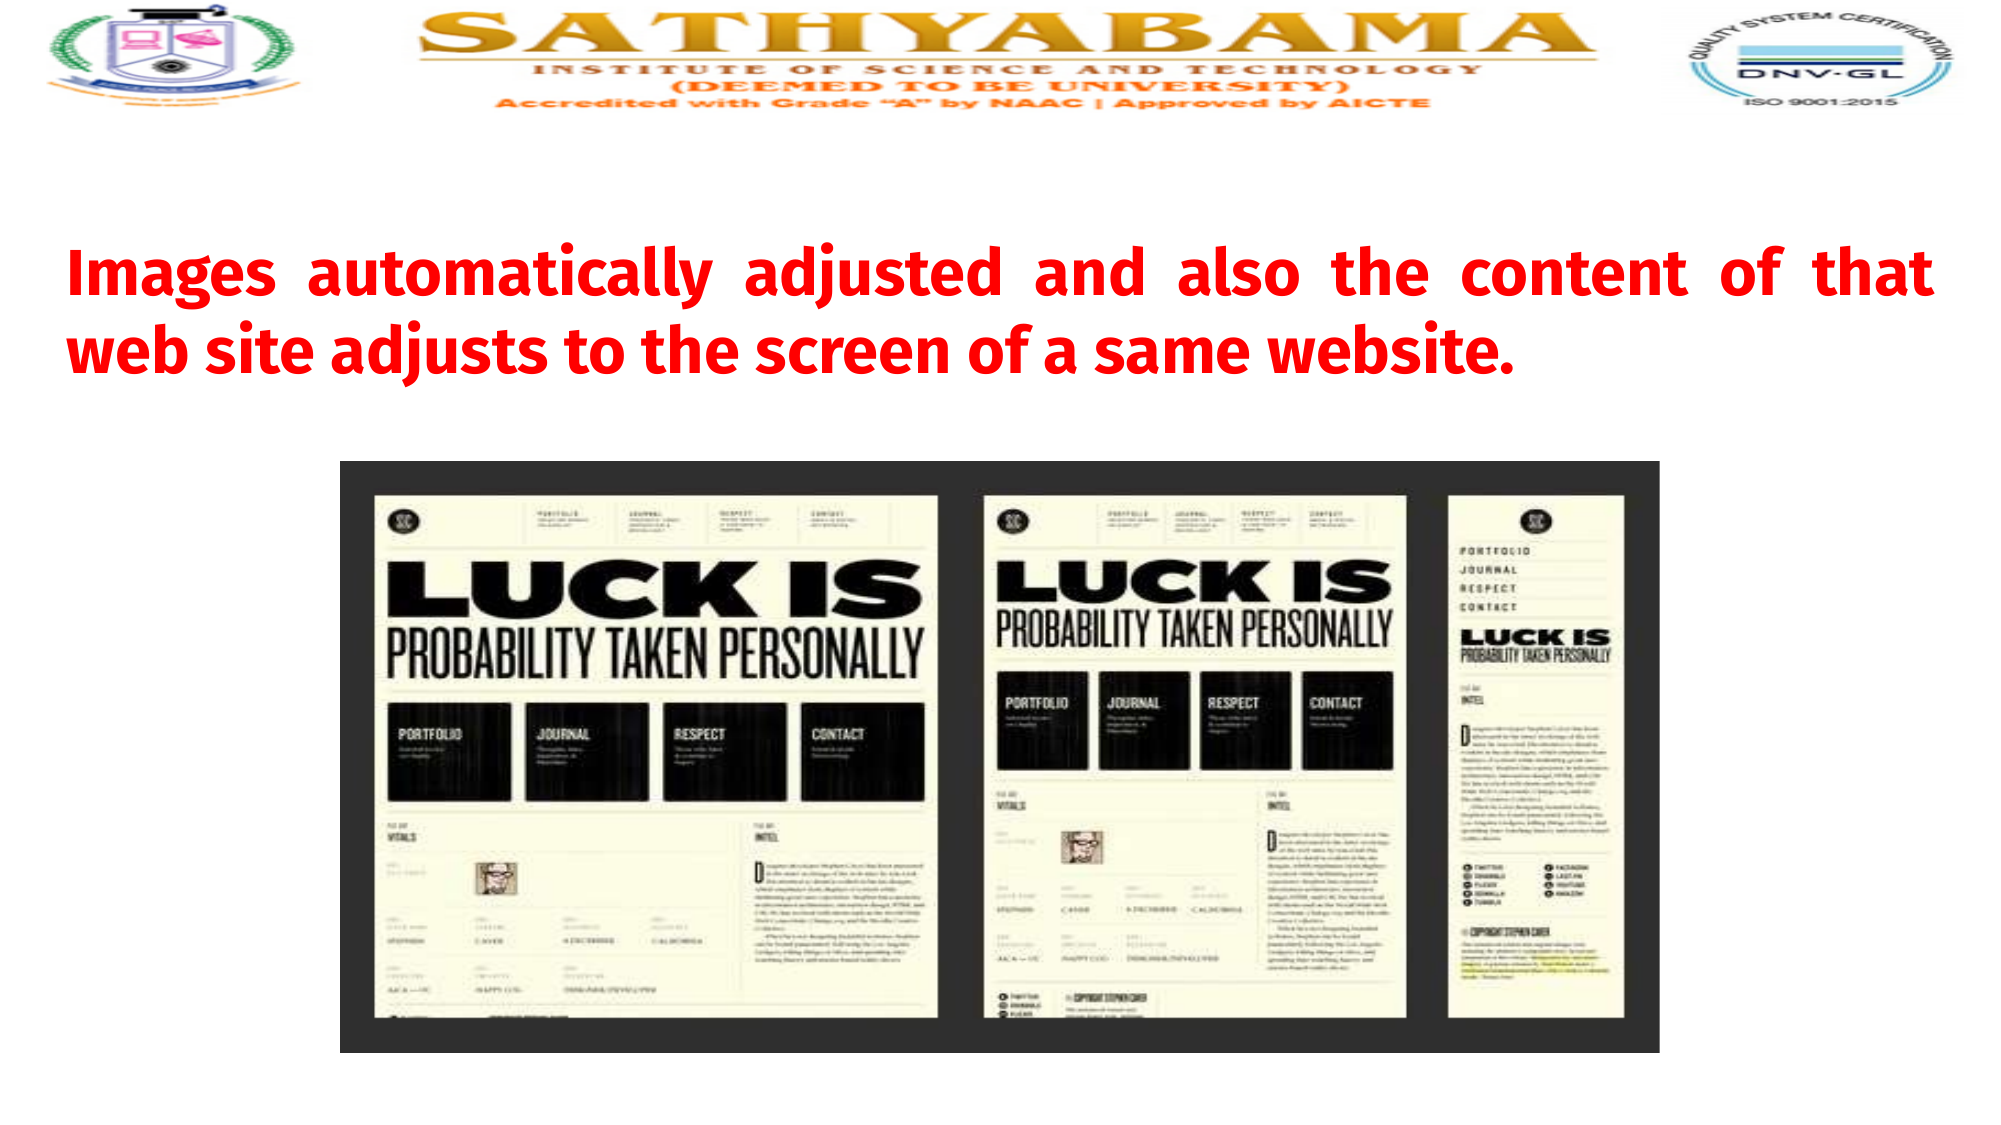

Images automatically adjusted and also the content of that web site adjusts to the screen of a same website.